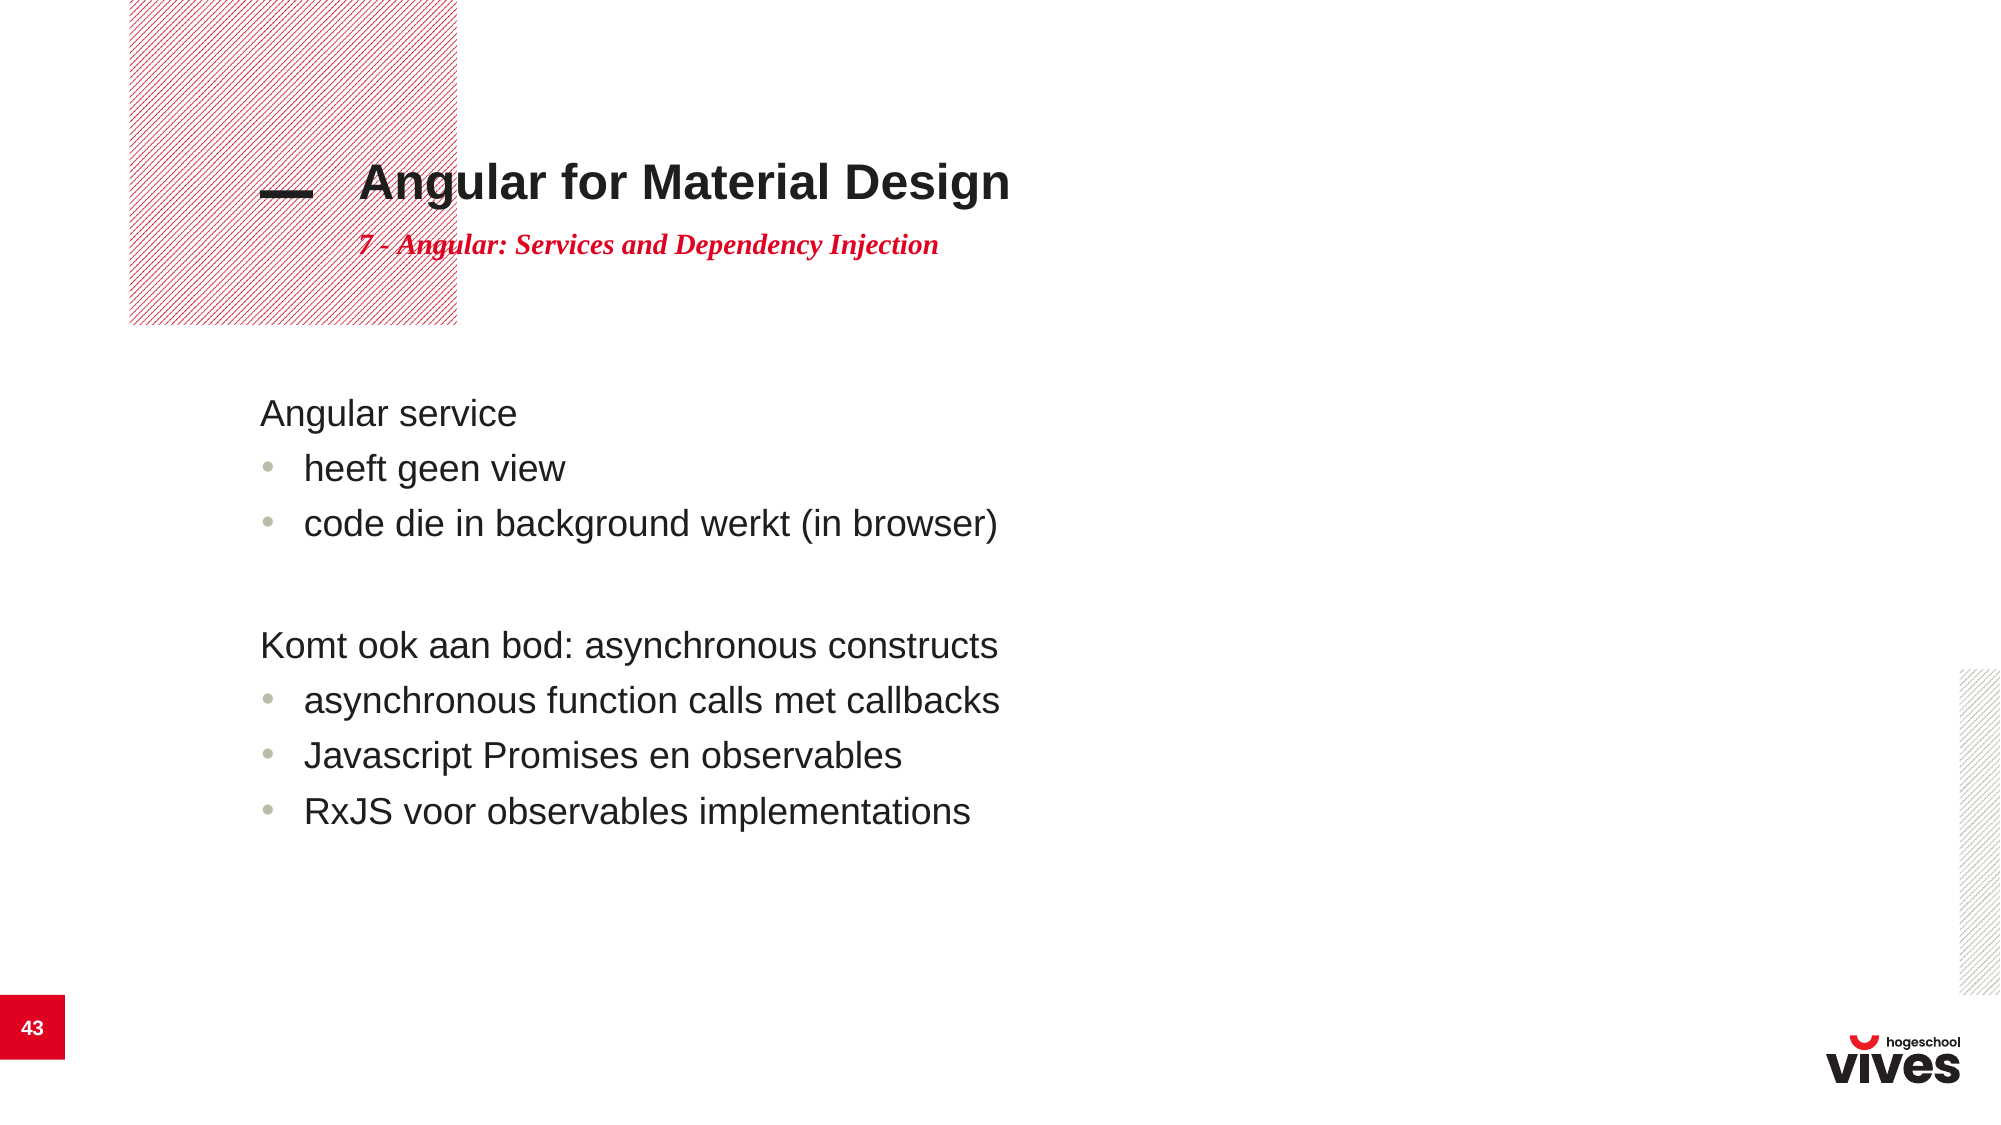

# Angular for Material Design
7 - Angular: Services and Dependency Injection
Angular service
heeft geen view
code die in background werkt (in browser)

Komt ook aan bod: asynchronous constructs
asynchronous function calls met callbacks
Javascript Promises en observables
RxJS voor observables implementations